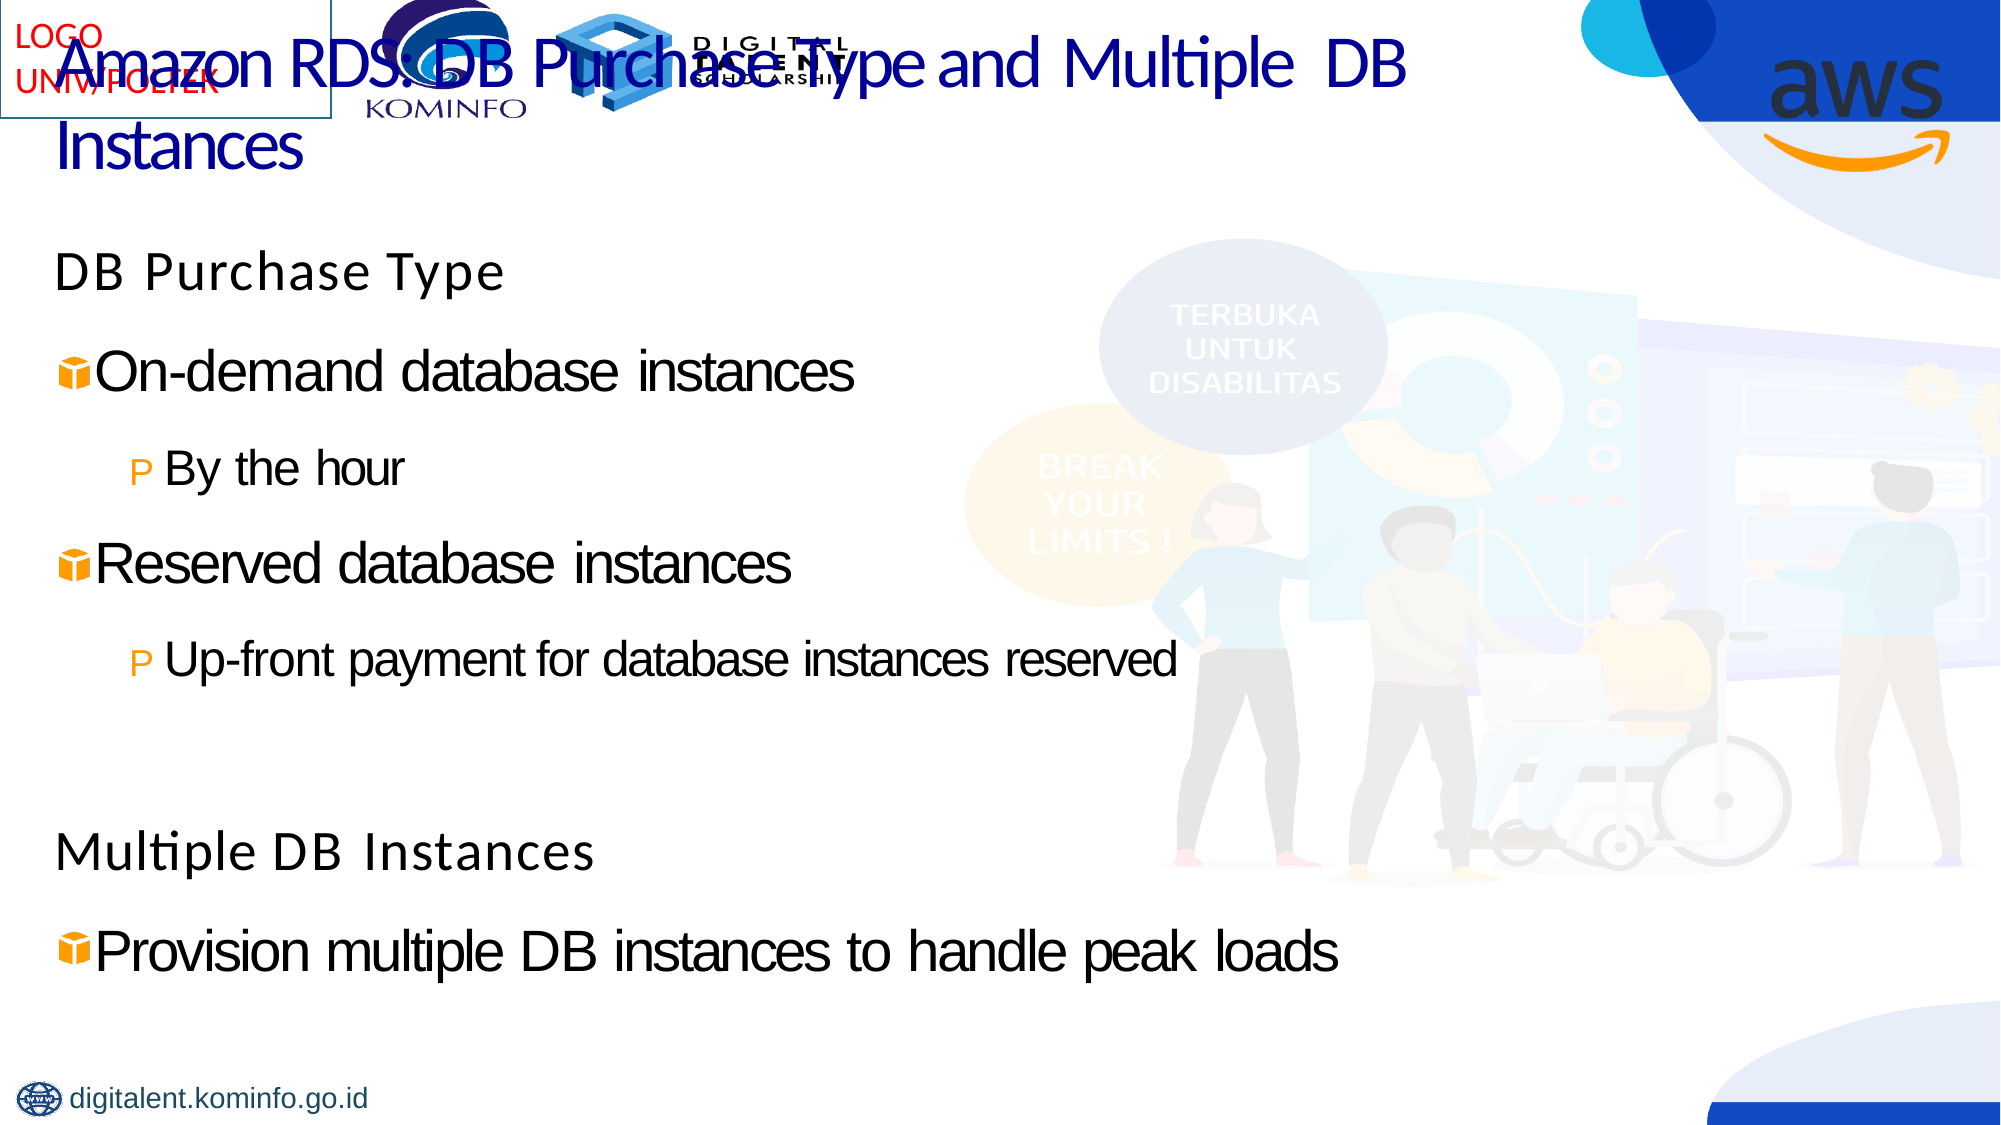

# Amazon RDS: DB Purchase Type and Multiple  DB Instances

DB Purchase Type
On-demand database instances
P By the hour
Reserved database instances
P Up-front payment for database instances reserved

Multiple DB Instances
Provision multiple DB instances to handle peak loads